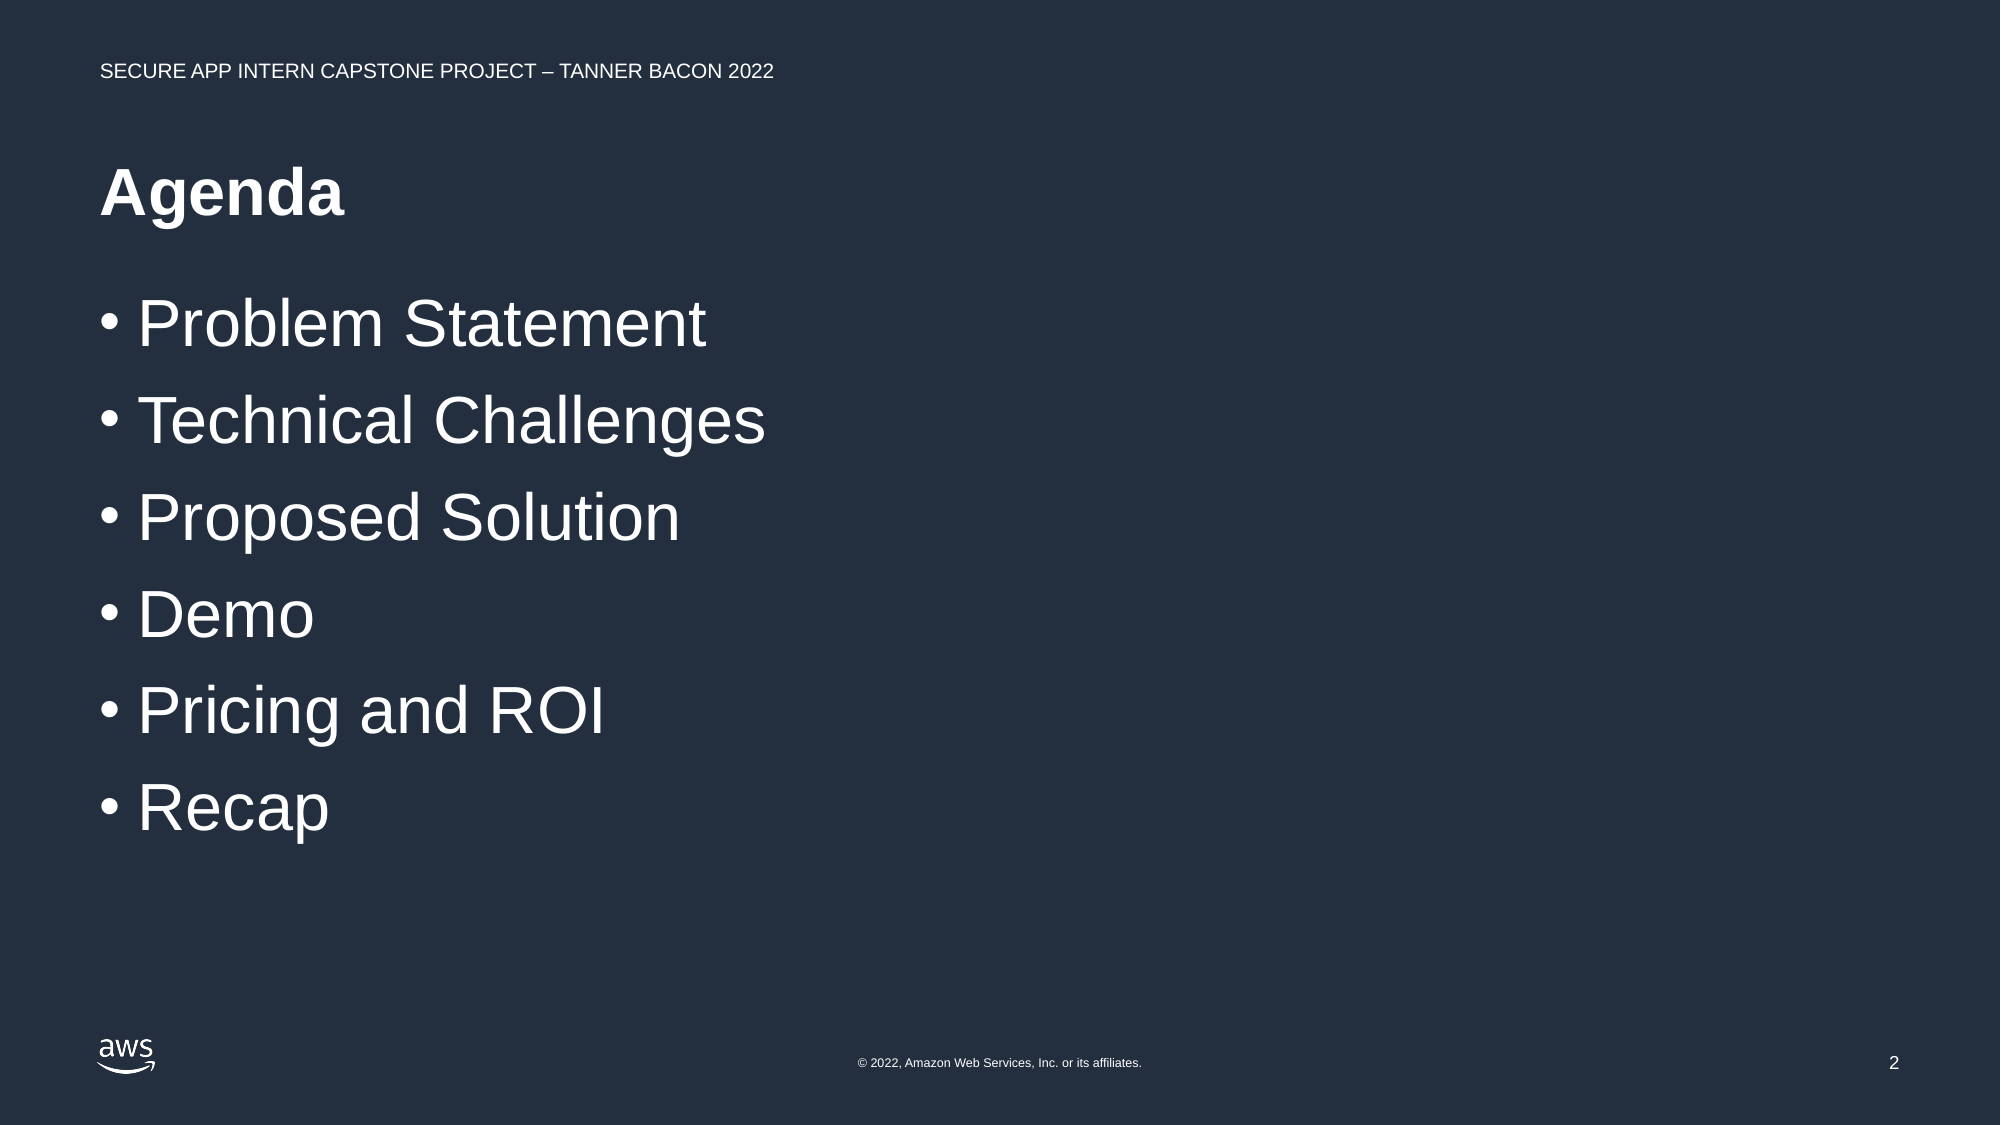

# Agenda
Problem Statement
Technical Challenges
Proposed Solution
Demo
Pricing and ROI
Recap
2